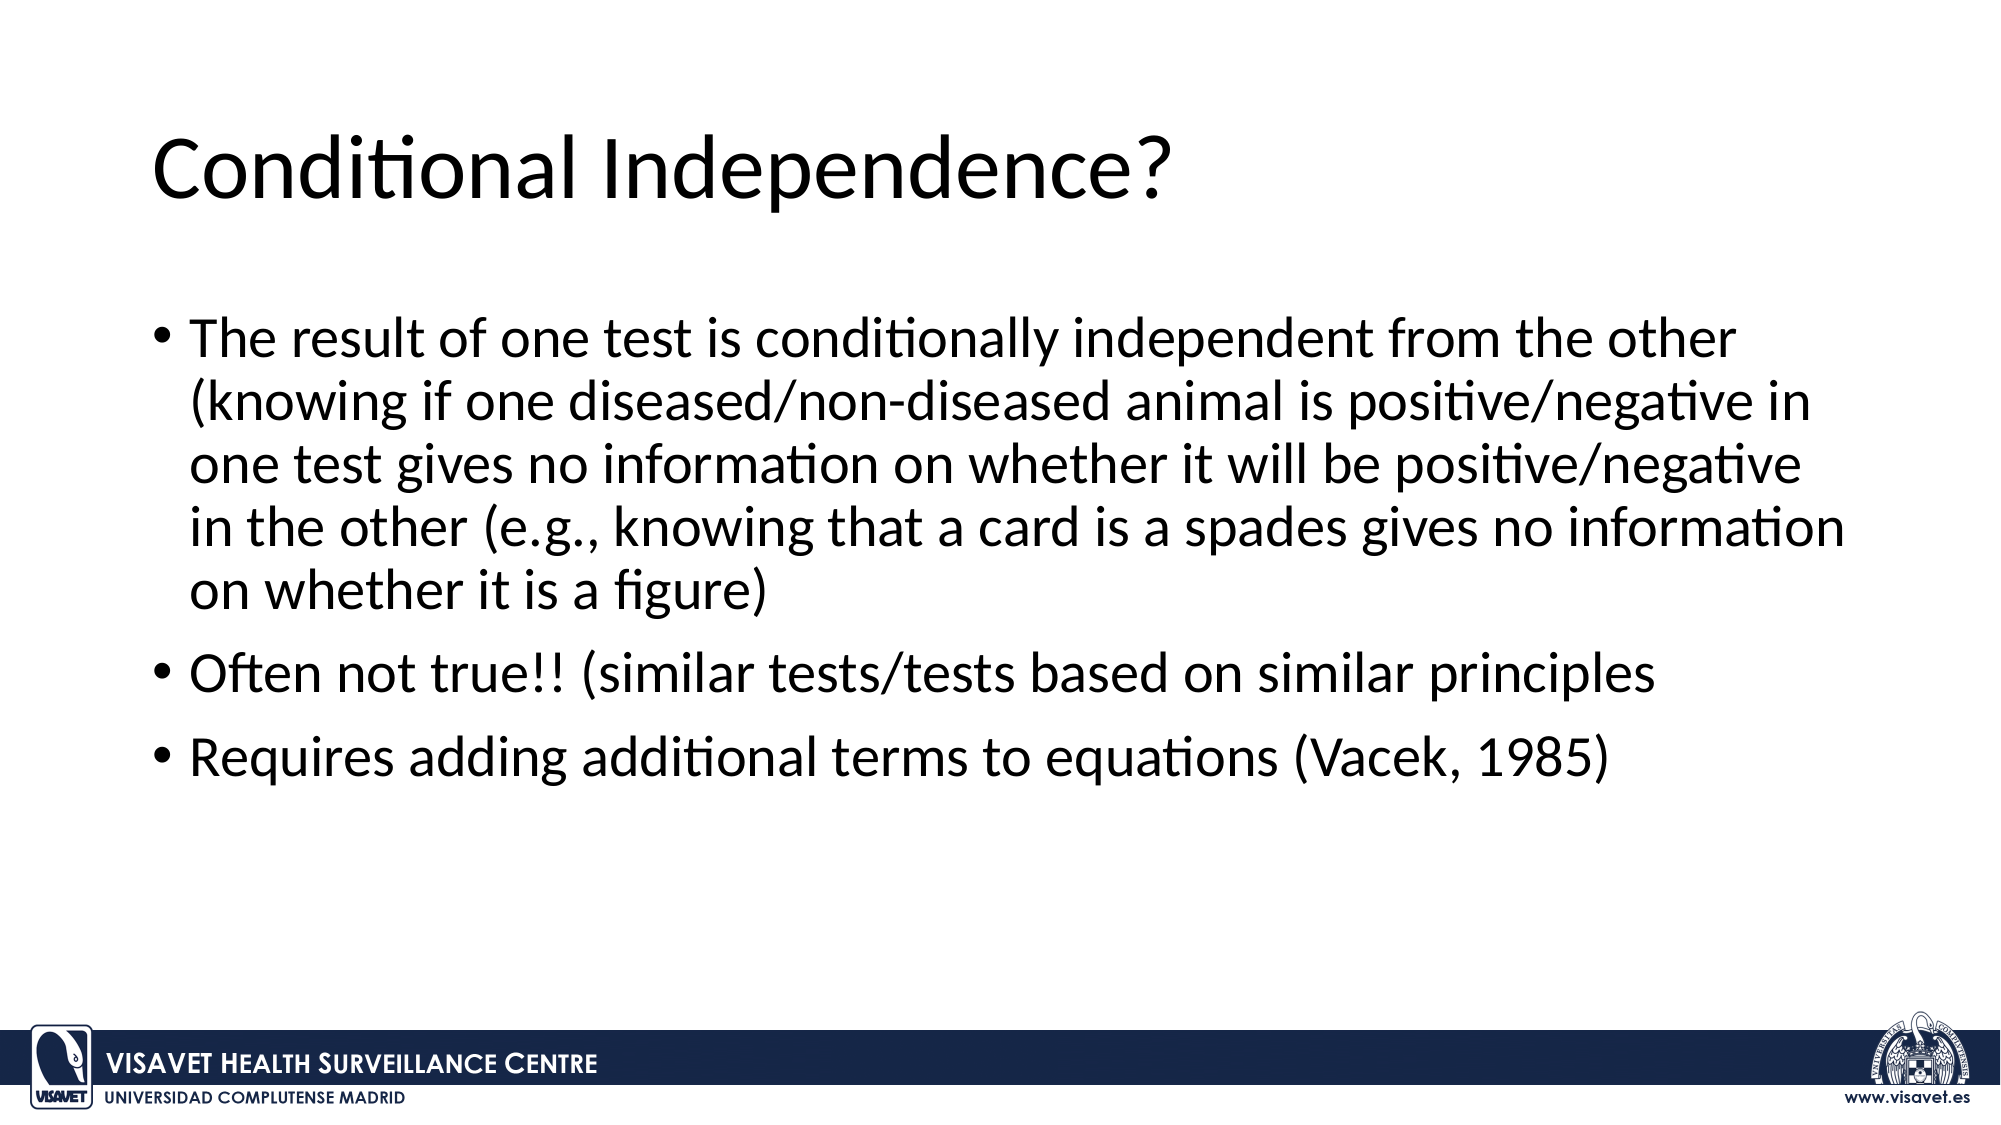

# Conditional Independence?
The result of one test is conditionally independent from the other (knowing if one diseased/non-diseased animal is positive/negative in one test gives no information on whether it will be positive/negative in the other (e.g., knowing that a card is a spades gives no information on whether it is a figure)
Often not true!! (similar tests/tests based on similar principles
Requires adding additional terms to equations (Vacek, 1985)